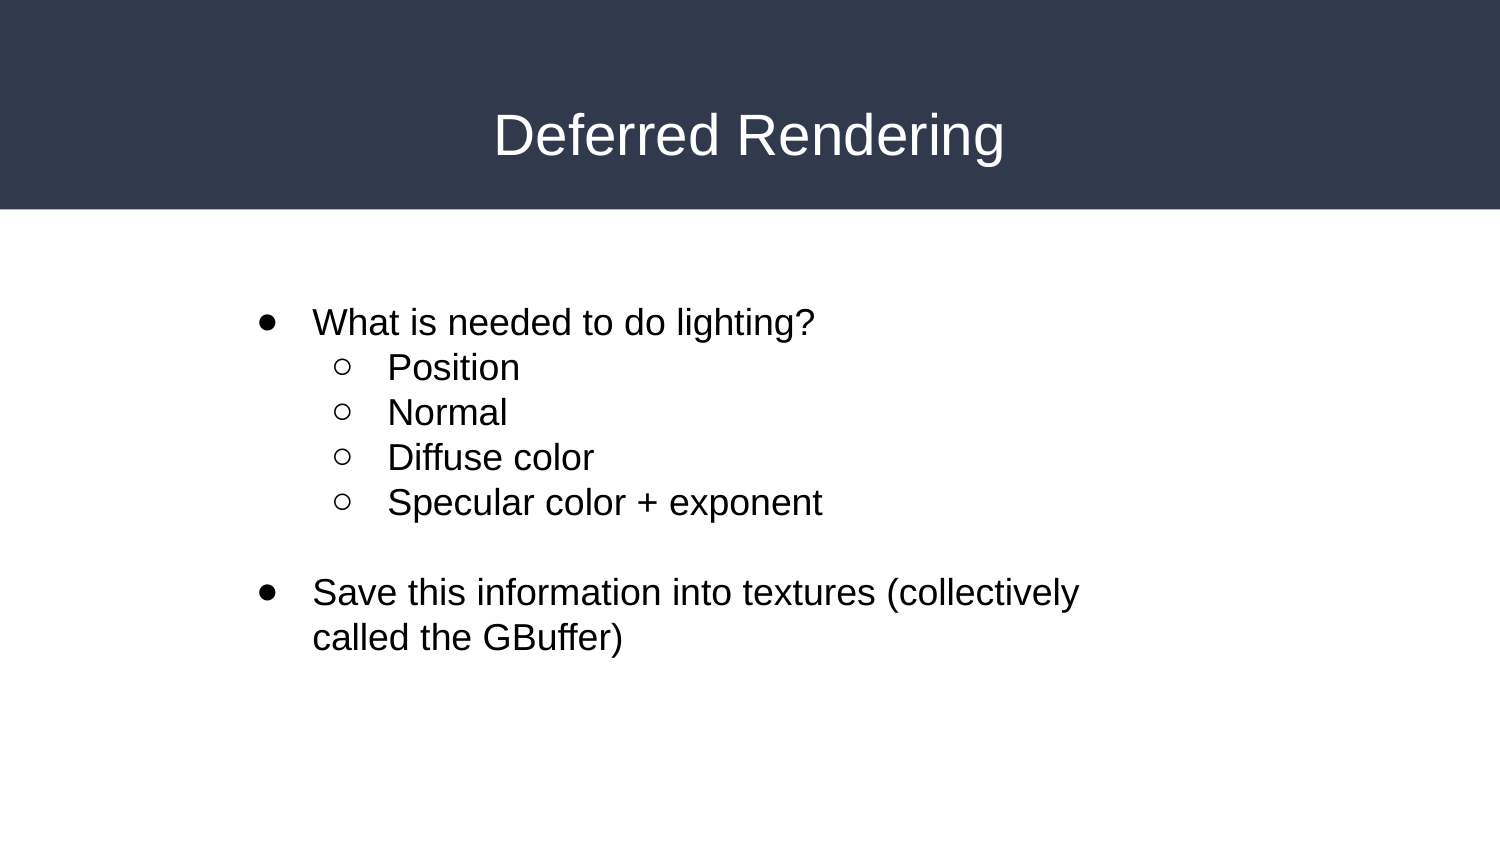

# Deferred Rendering
What is needed to do lighting?
Position
Normal
Diffuse color
Specular color + exponent
Save this information into textures (collectively called the GBuffer)